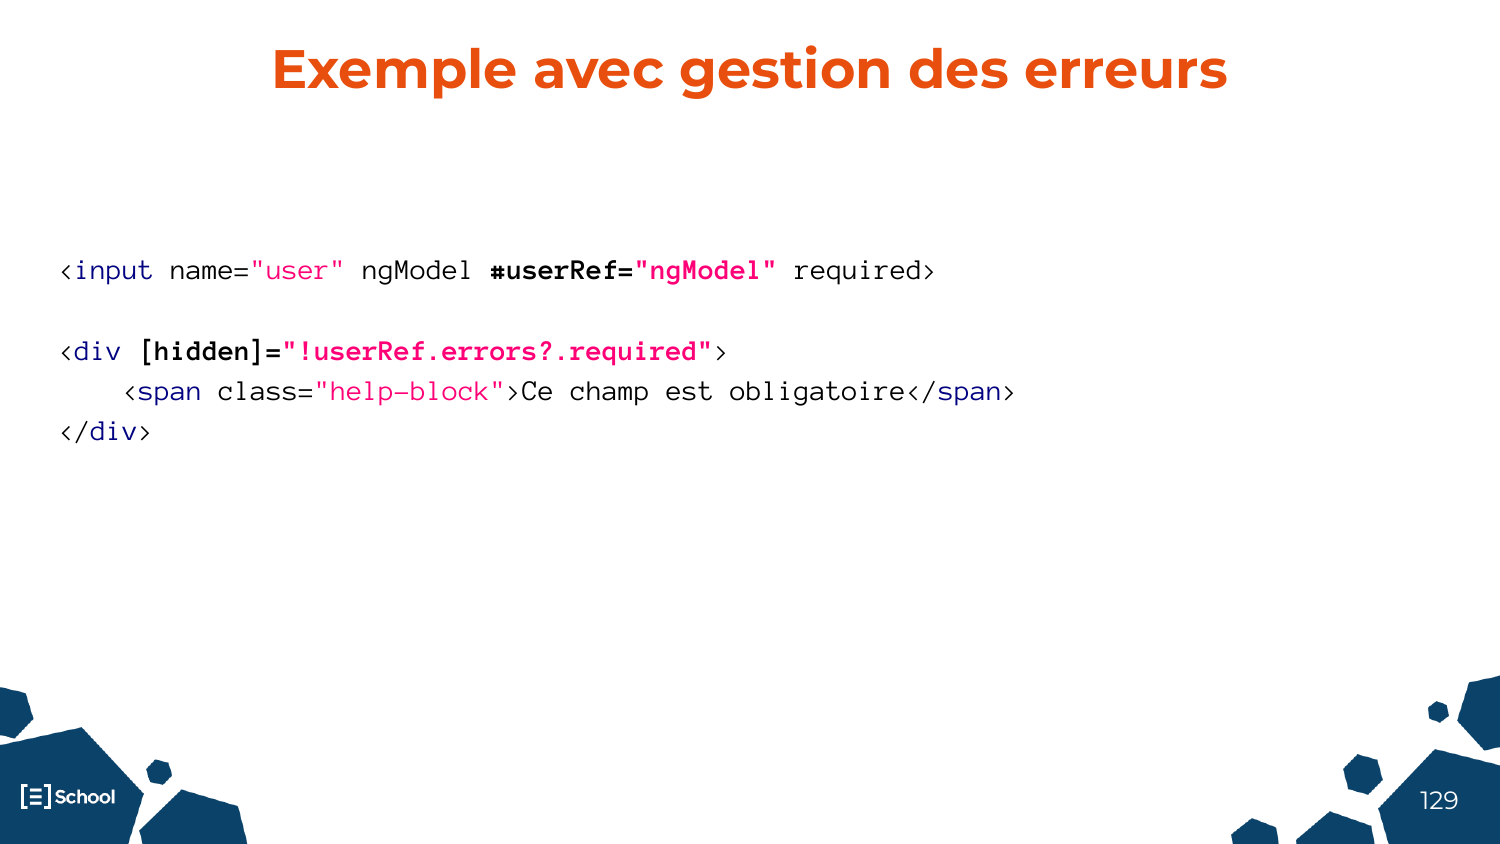

Exemple avec gestion des erreurs
<input name="user" ngModel #userRef="ngModel" required>

<div [hidden]="!userRef.errors?.required">
    <span class="help-block">Ce champ est obligatoire</span>
</div>

129